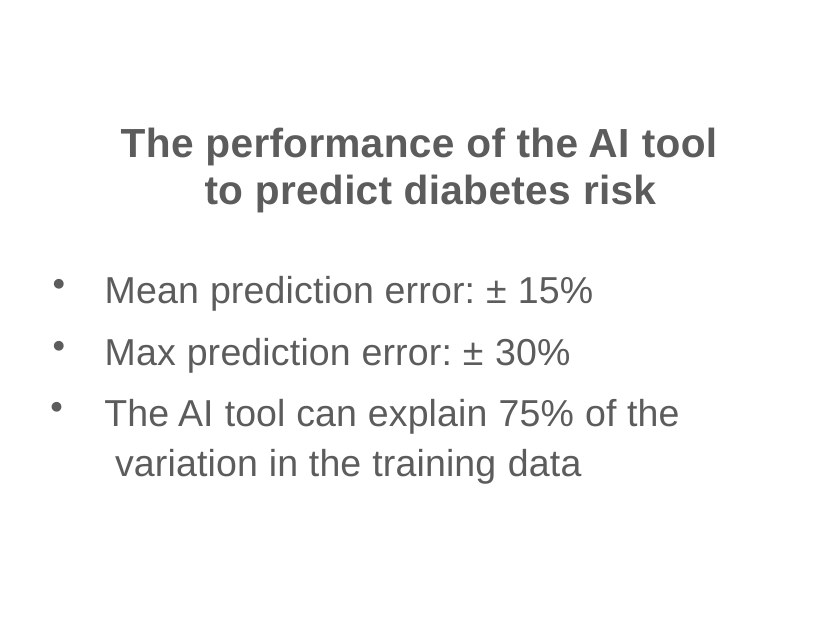

# The performance of the AI tool  to predict diabetes risk
Mean prediction error: ± 15%
Max prediction error: ± 30%
The AI tool can explain 75% of the  variation in the training data